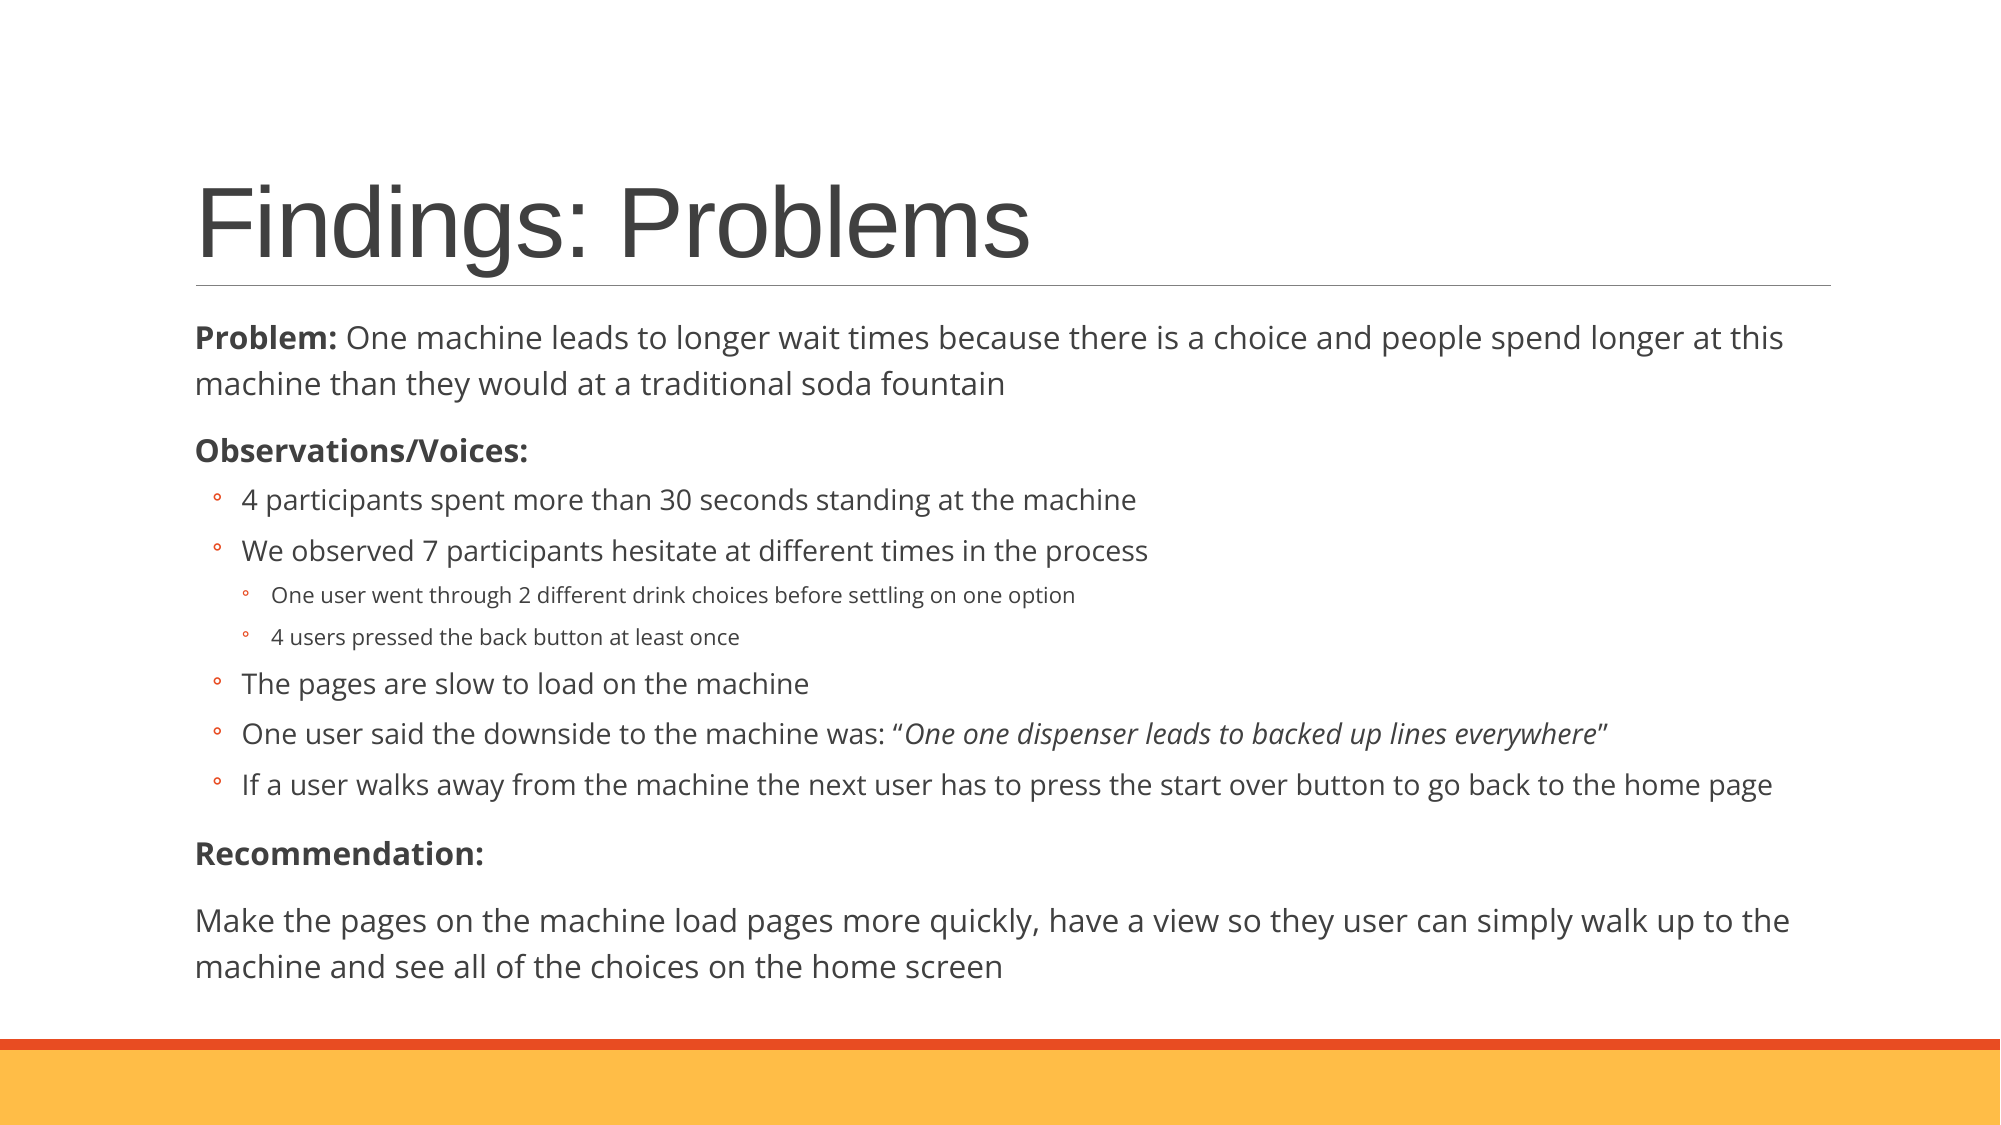

# Findings: Problems
Problem: One machine leads to longer wait times because there is a choice and people spend longer at this machine than they would at a traditional soda fountain
Observations/Voices:
4 participants spent more than 30 seconds standing at the machine
We observed 7 participants hesitate at different times in the process
One user went through 2 different drink choices before settling on one option
4 users pressed the back button at least once
The pages are slow to load on the machine
One user said the downside to the machine was: “One one dispenser leads to backed up lines everywhere”
If a user walks away from the machine the next user has to press the start over button to go back to the home page
Recommendation:
Make the pages on the machine load pages more quickly, have a view so they user can simply walk up to the machine and see all of the choices on the home screen